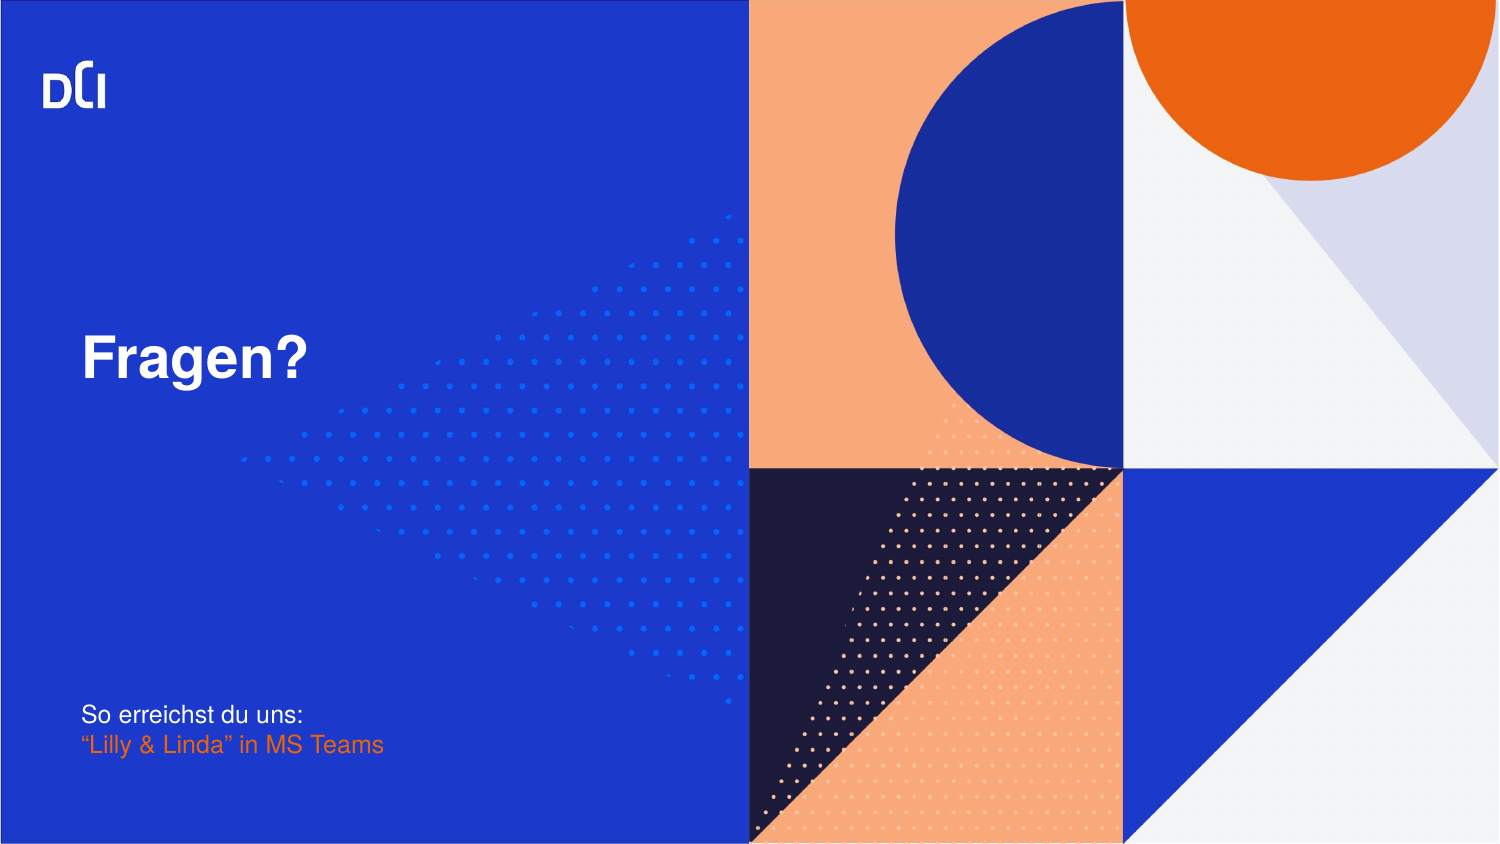

# Fragen?
So erreichst du uns:
“Lilly & Linda” in MS Teams